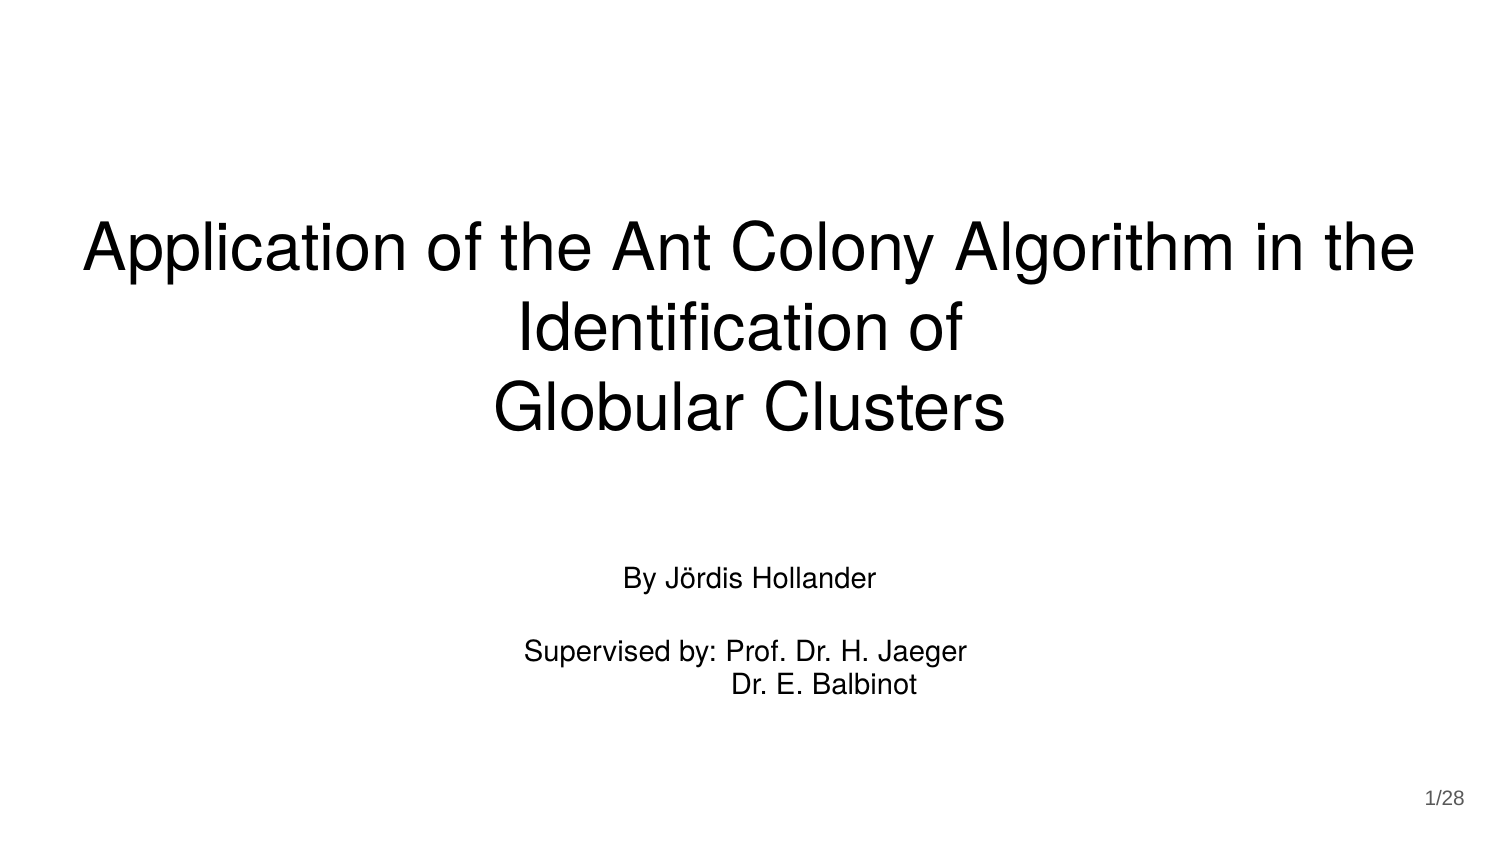

# Application of the Ant Colony Algorithm in the Identification of
Globular Clusters
By Jördis Hollander

Supervised by: Prof. Dr. H. Jaeger
                  Dr. E. Balbinot
1/28